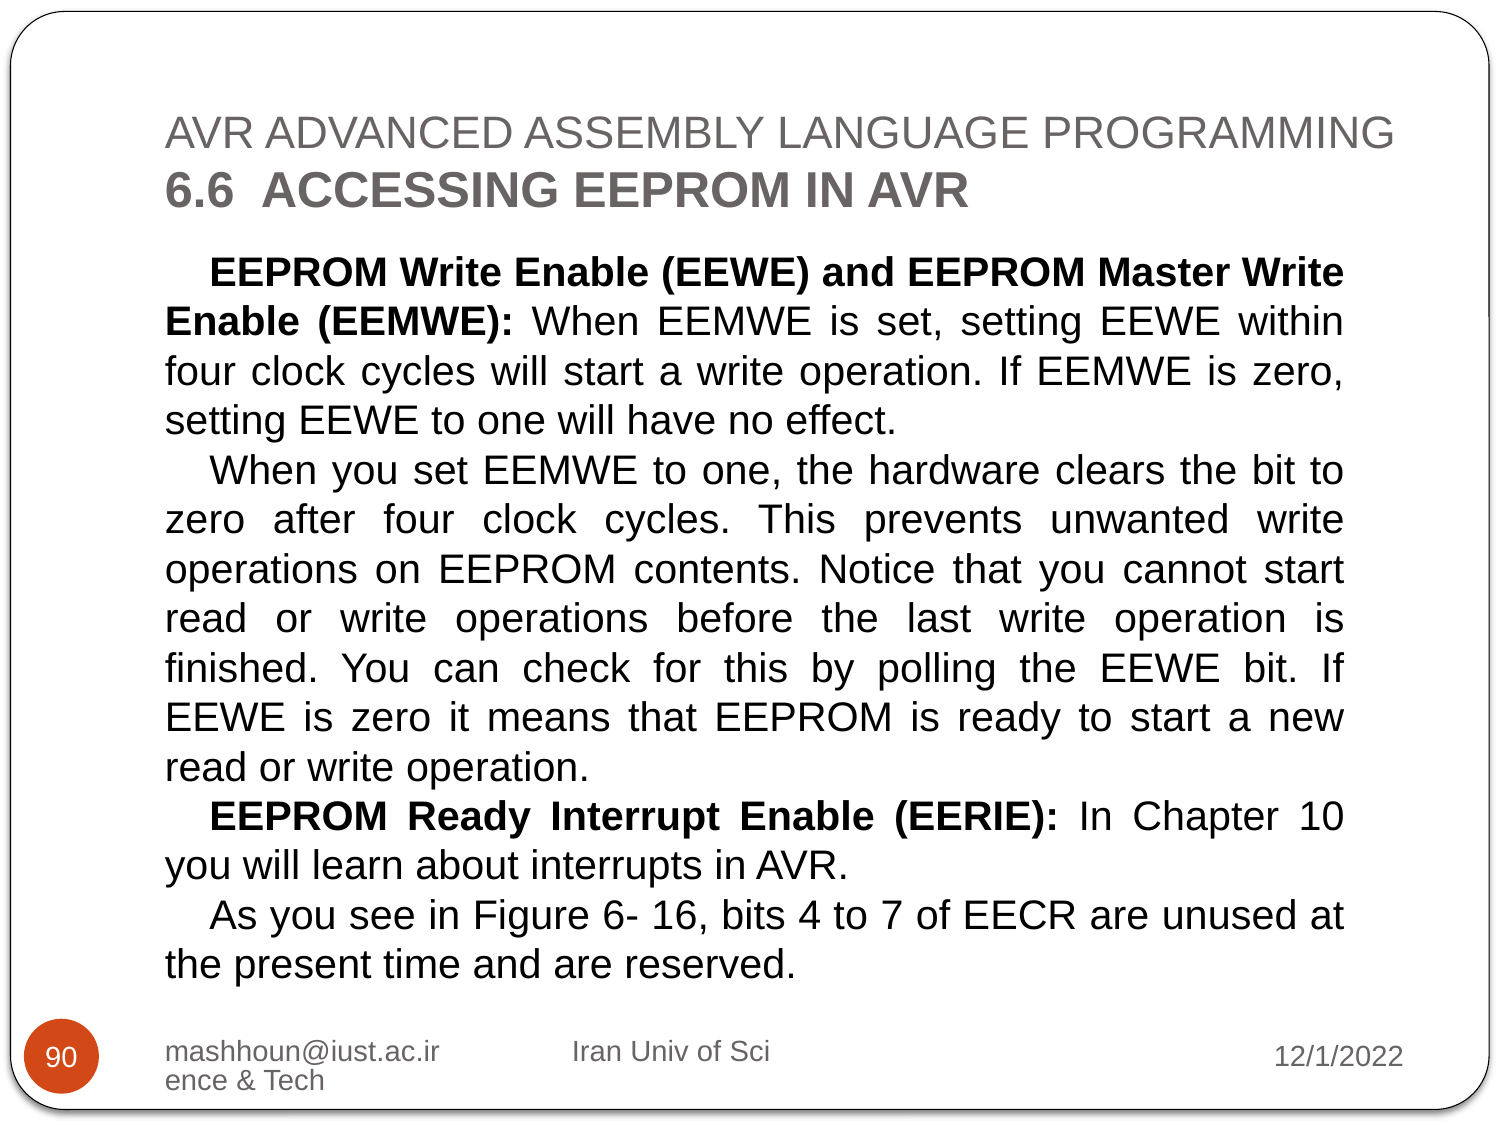

# AVR ADVANCED ASSEMBLY LANGUAGE PROGRAMMING 6.6  ACCESSING EEPROM IN AVR
EEPROM Write Enable (EEWE) and EEPROM Master Write Enable (EEMWE): When EEMWE is set, setting EEWE within four clock cycles will start a write operation. If EEMWE is zero, setting EEWE to one will have no effect.
When you set EEMWE to one, the hardware clears the bit to zero after four clock cycles. This prevents unwanted write operations on EEPROM contents. Notice that you cannot start read or write operations before the last write operation is finished. You can check for this by polling the EEWE bit. If EEWE is zero it means that EEPROM is ready to start a new read or write operation.
EEPROM Ready Interrupt Enable (EERIE): In Chapter 10 you will learn about interrupts in AVR.
As you see in Figure 6- 16, bits 4 to 7 of EECR are unused at the present time and are reserved.

mashhoun@iust.ac.ir                Iran Univ of Science & Tech
12/1/2022
90